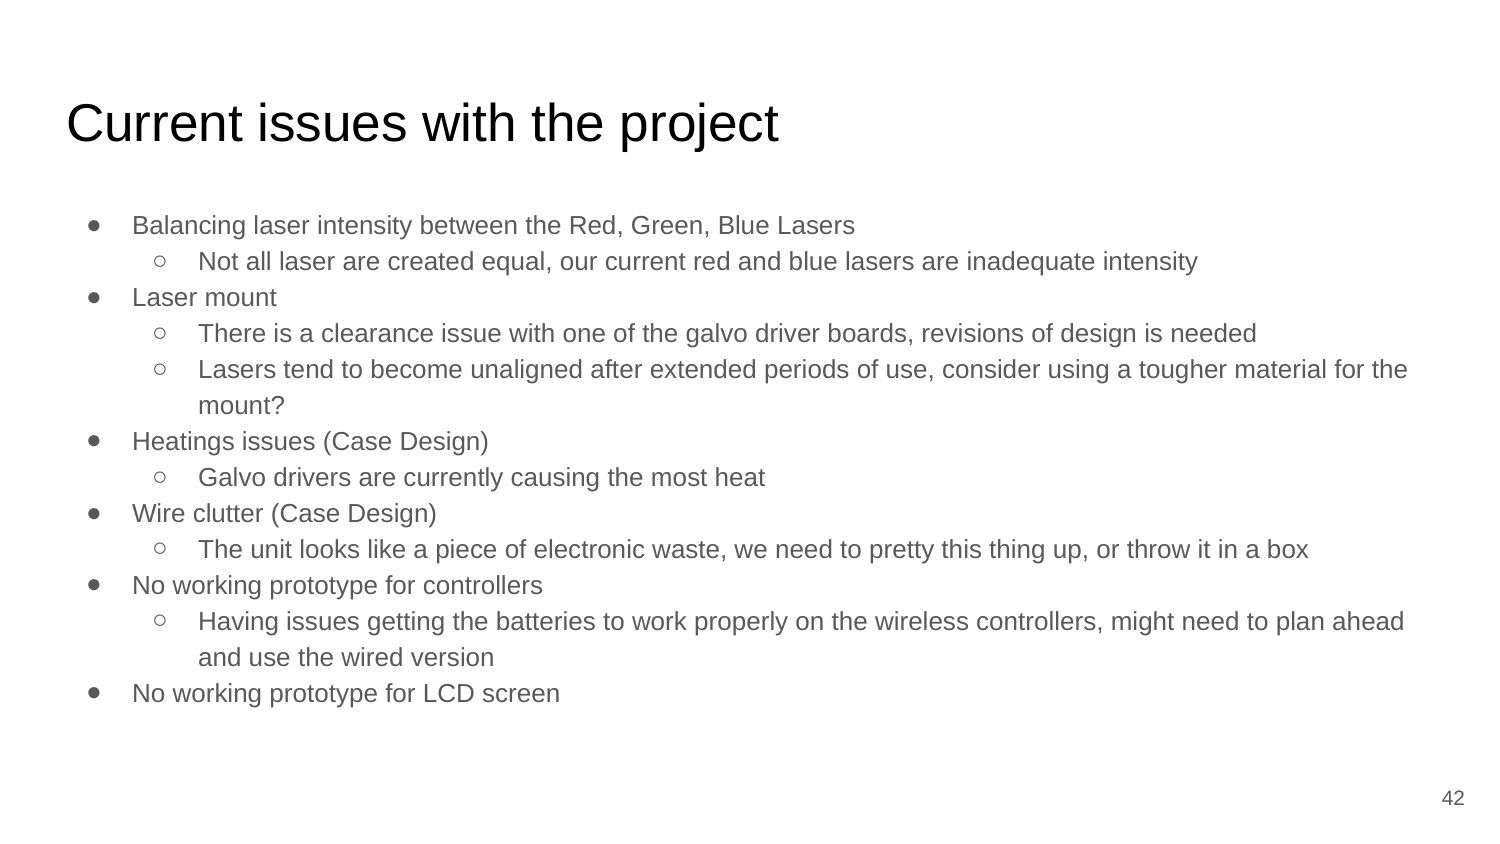

# Current issues with the project
Balancing laser intensity between the Red, Green, Blue Lasers
Not all laser are created equal, our current red and blue lasers are inadequate intensity
Laser mount
There is a clearance issue with one of the galvo driver boards, revisions of design is needed
Lasers tend to become unaligned after extended periods of use, consider using a tougher material for the mount?
Heatings issues (Case Design)
Galvo drivers are currently causing the most heat
Wire clutter (Case Design)
The unit looks like a piece of electronic waste, we need to pretty this thing up, or throw it in a box
No working prototype for controllers
Having issues getting the batteries to work properly on the wireless controllers, might need to plan ahead and use the wired version
No working prototype for LCD screen

42